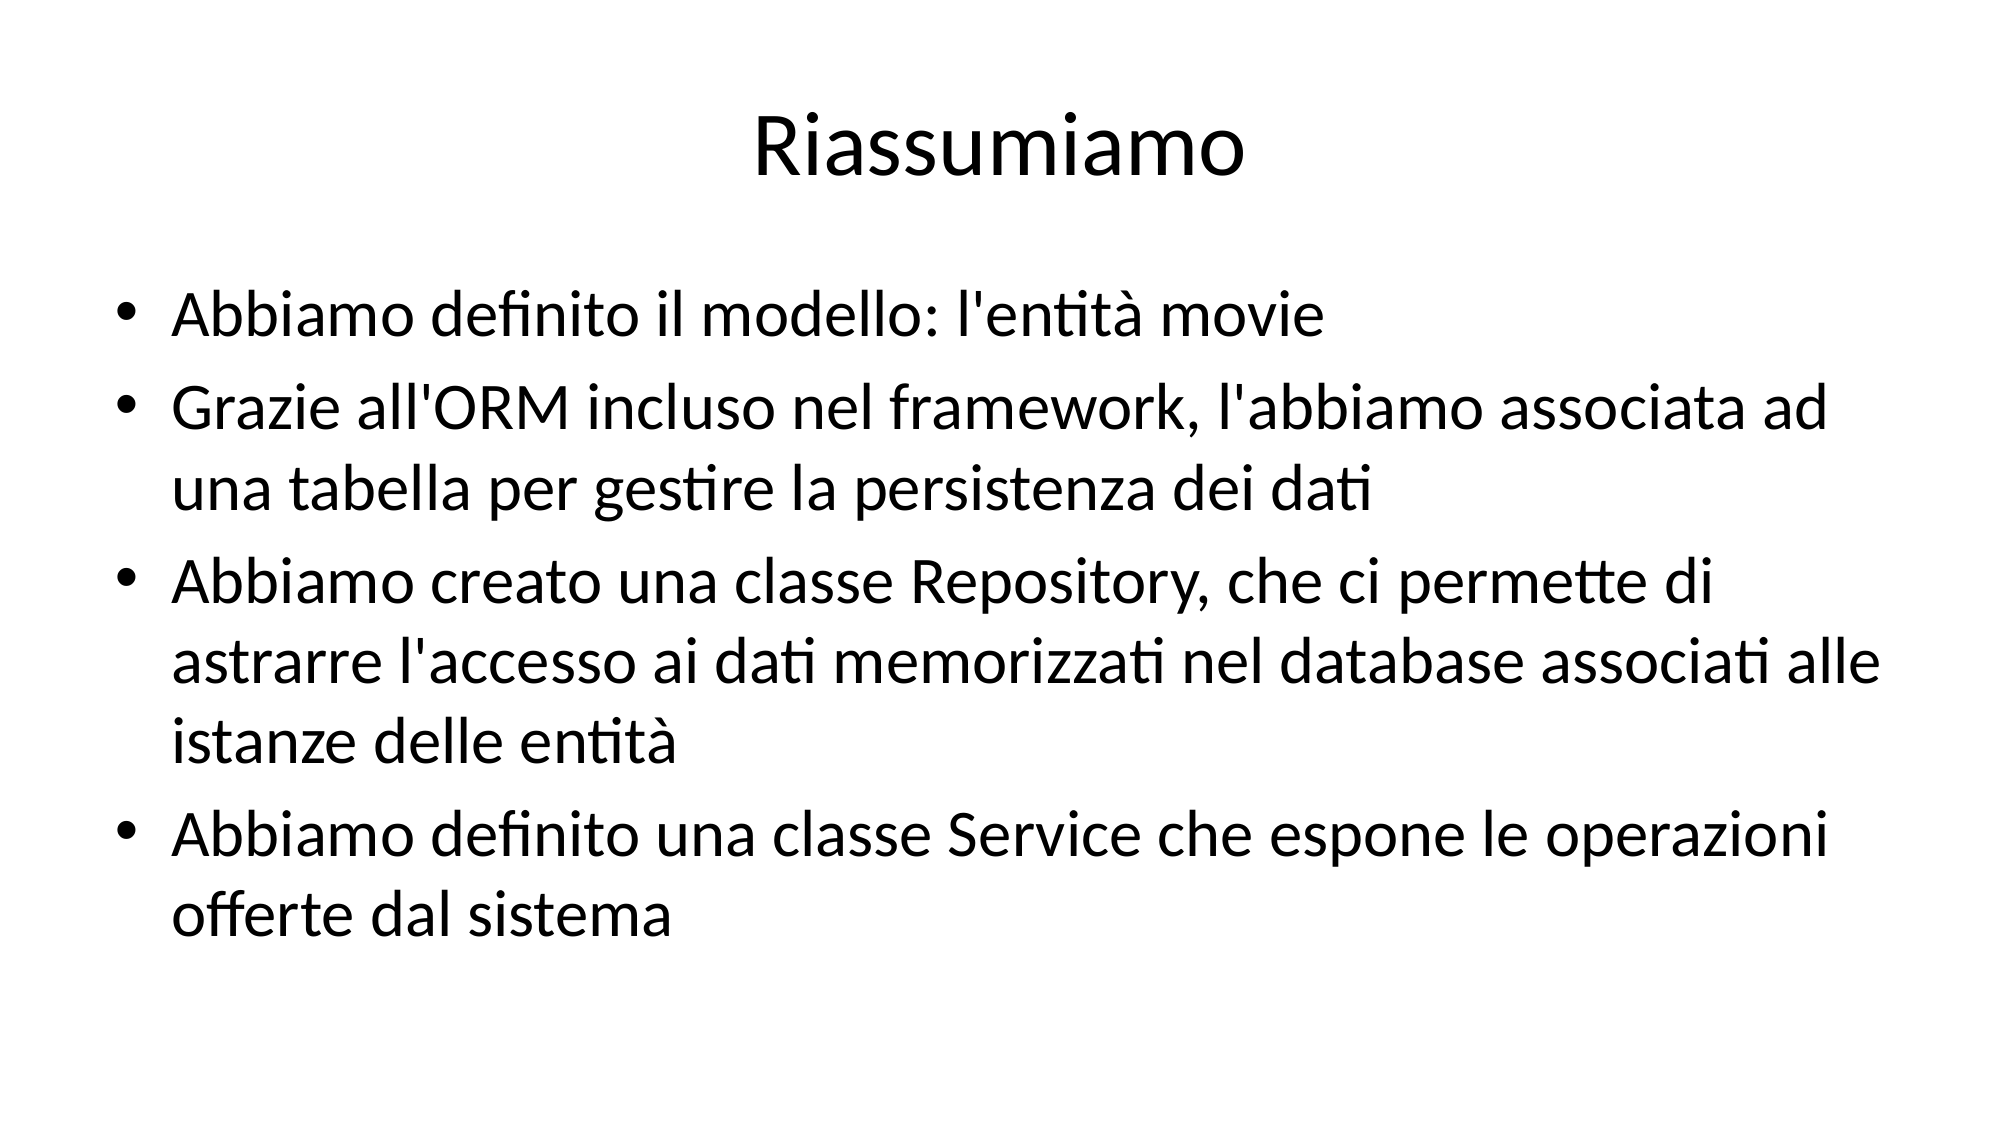

# Riassumiamo
Abbiamo definito il modello: l'entità movie
Grazie all'ORM incluso nel framework, l'abbiamo associata ad una tabella per gestire la persistenza dei dati
Abbiamo creato una classe Repository, che ci permette di astrarre l'accesso ai dati memorizzati nel database associati alle istanze delle entità
Abbiamo definito una classe Service che espone le operazioni offerte dal sistema